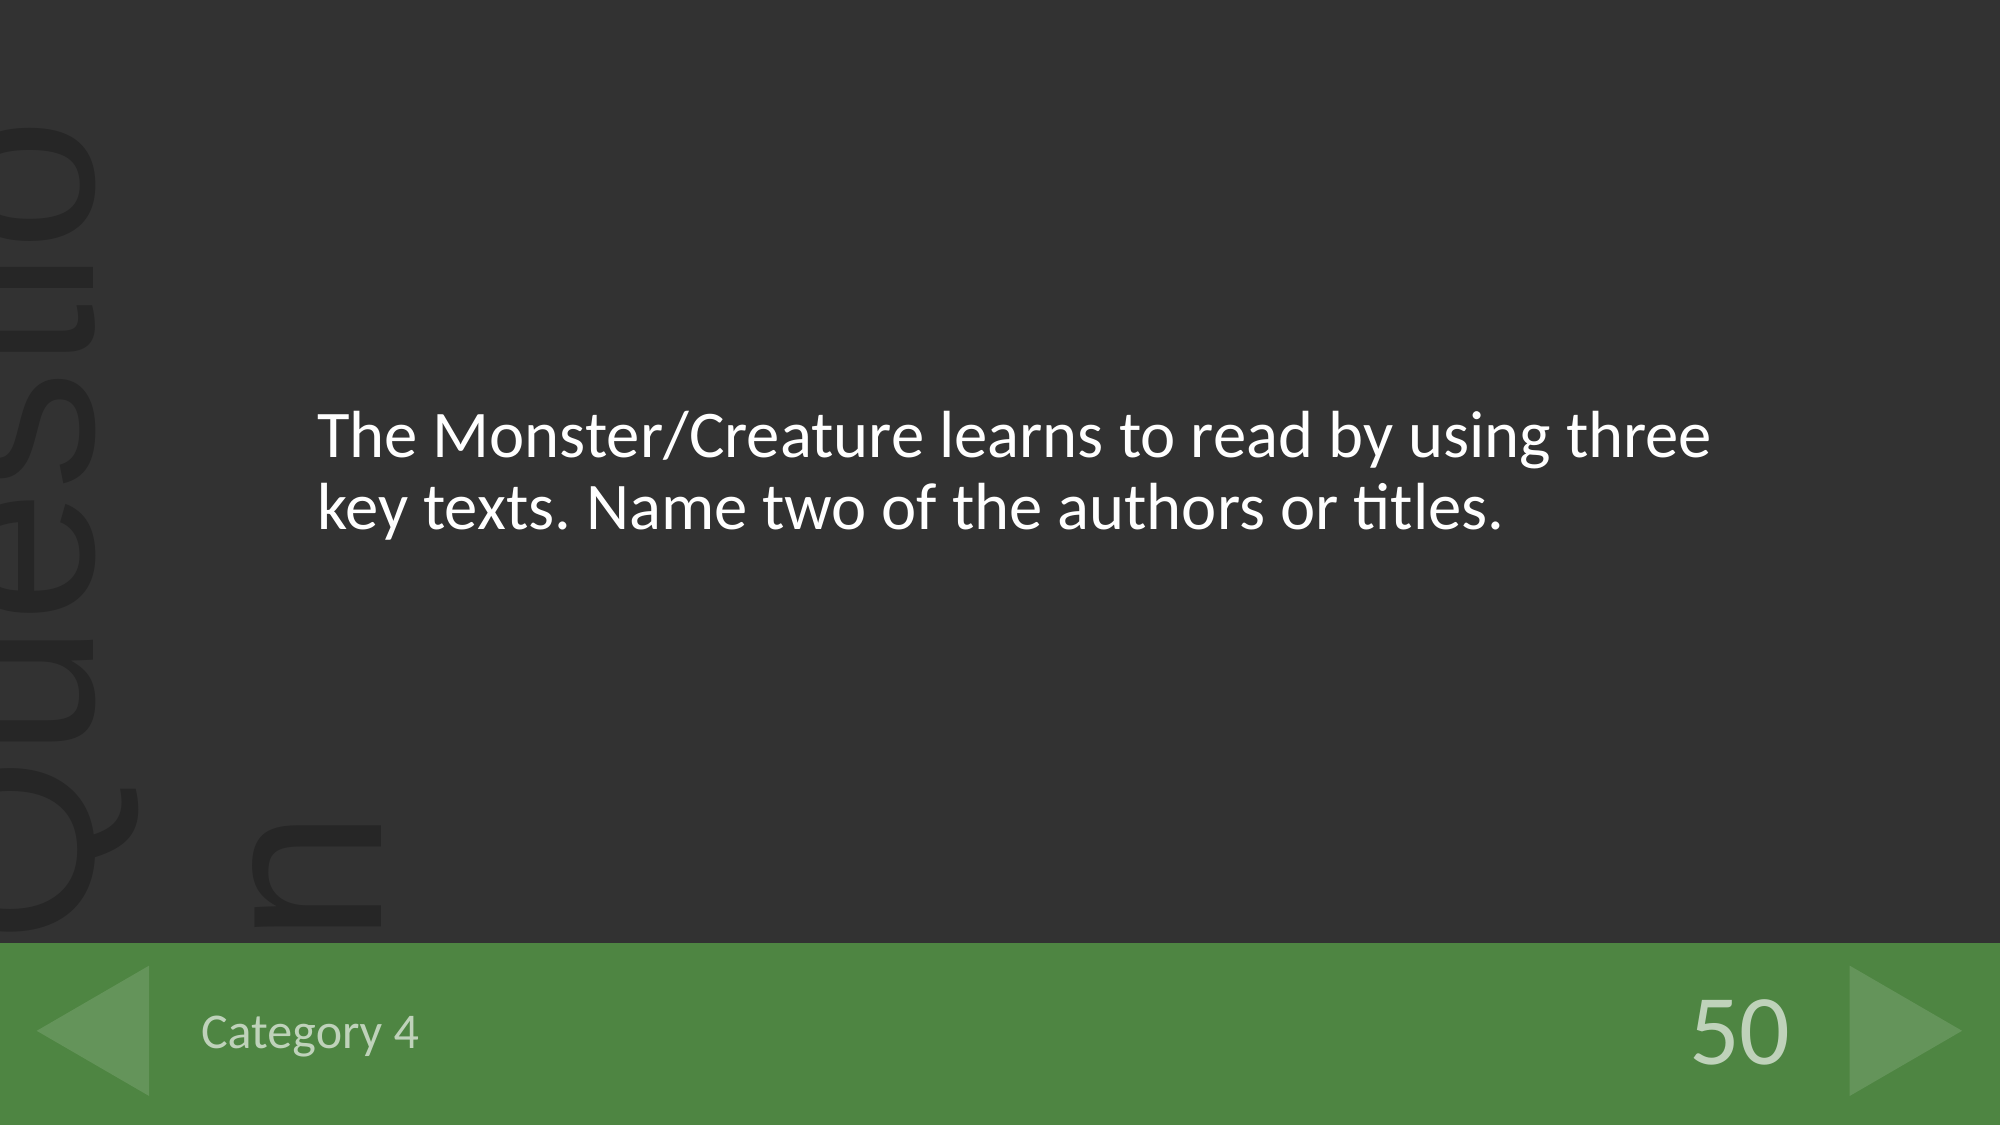

The Monster/Creature learns to read by using three key texts. Name two of the authors or titles.
# Category 4
50